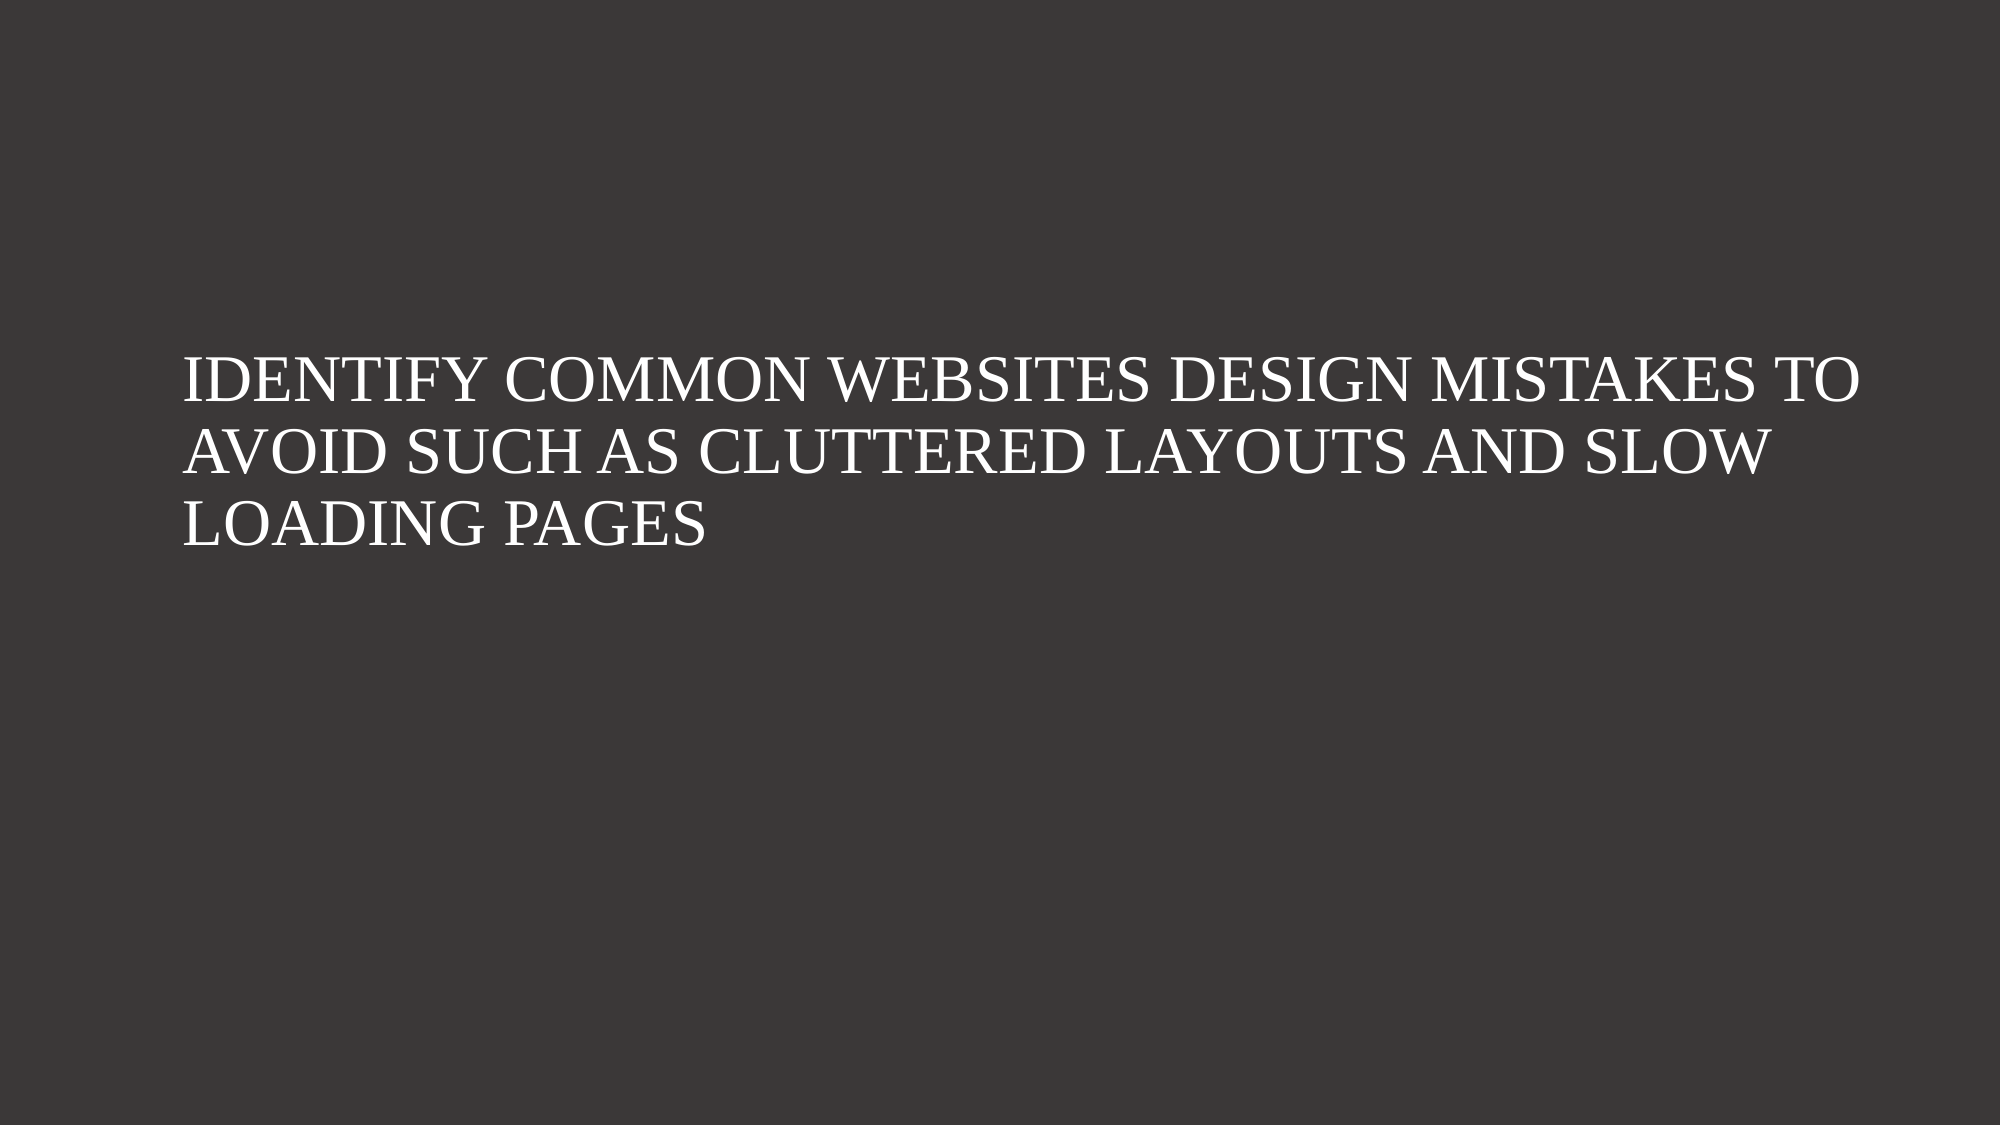

# IDENTIFY COMMON WEBSITES DESIGN MISTAKES TO AVOID SUCH AS CLUTTERED LAYOUTS AND SLOW LOADING PAGES